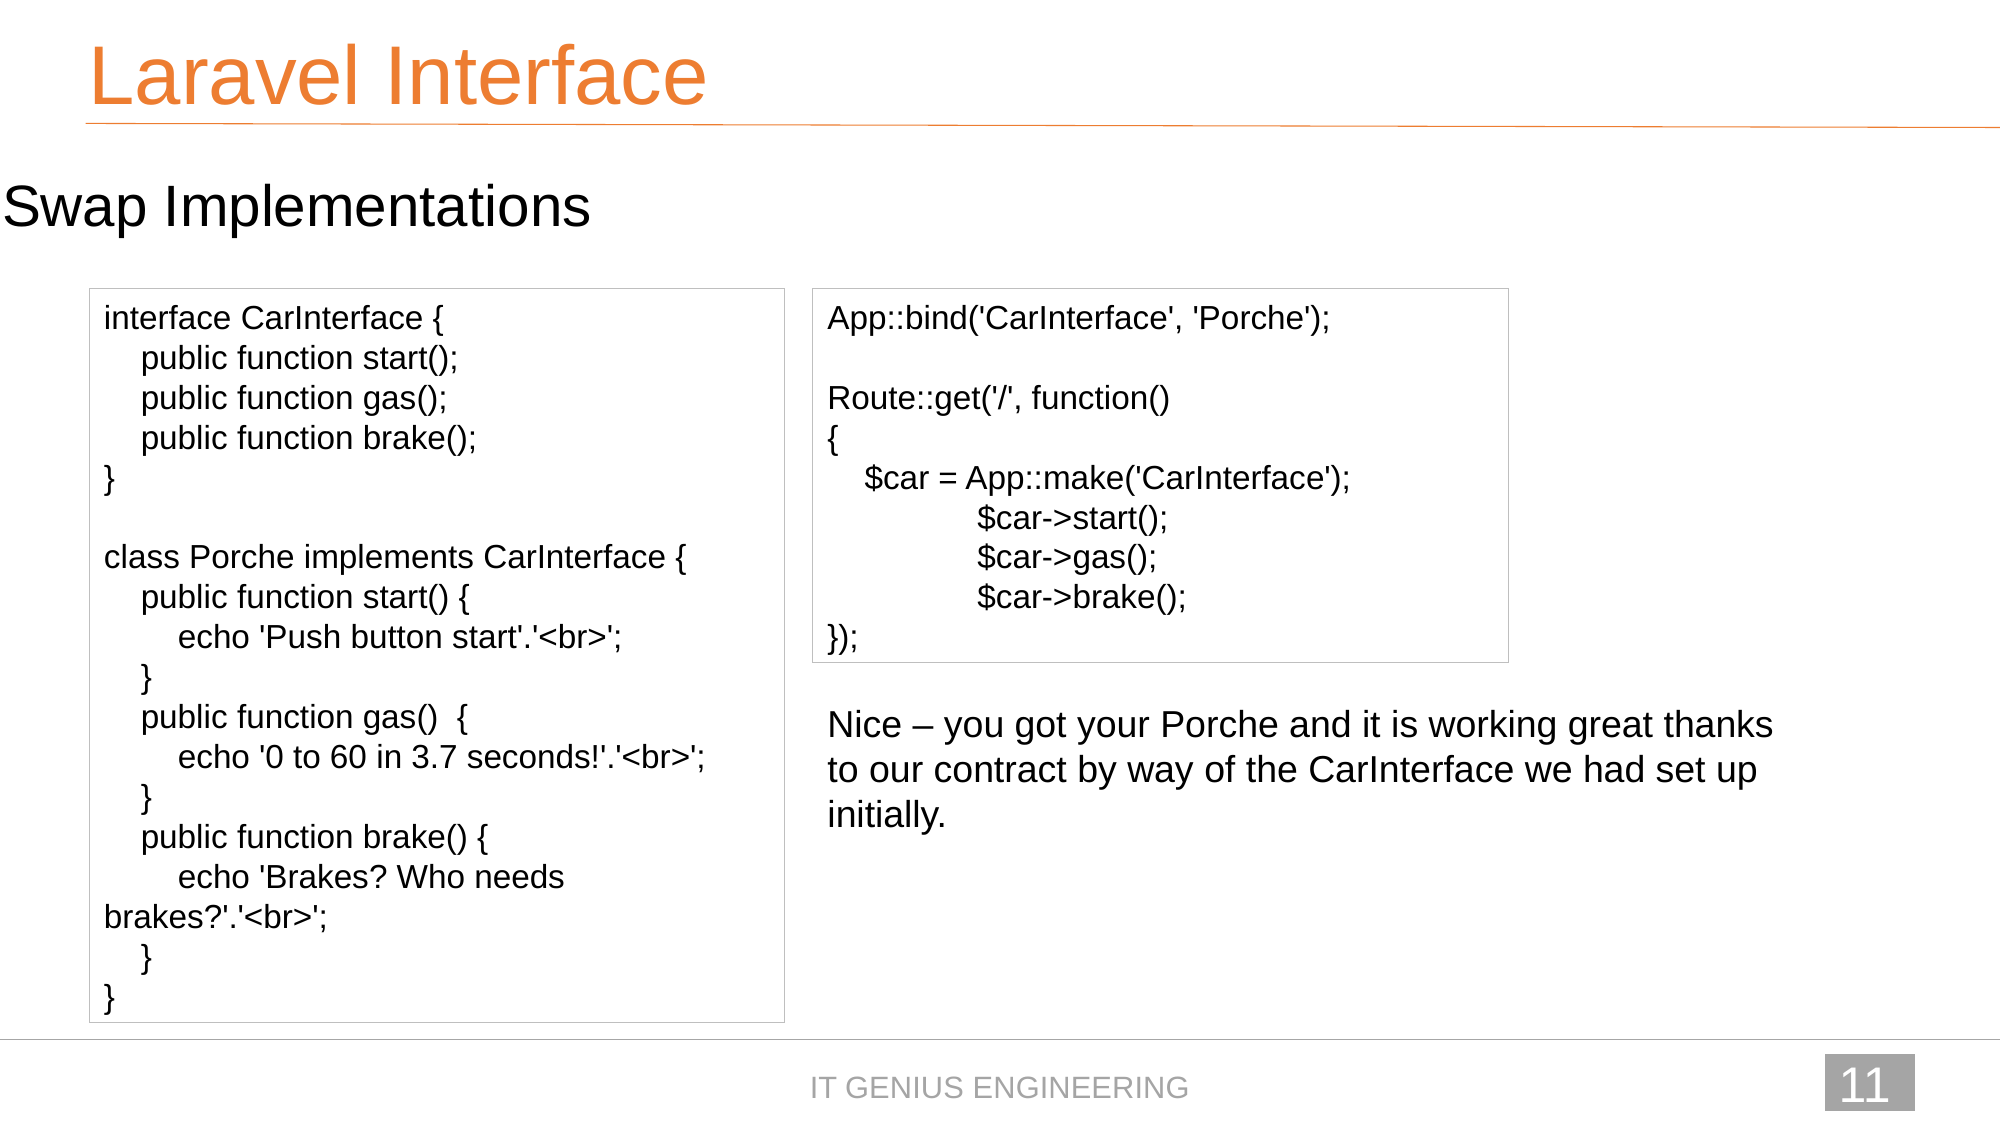

Laravel Interface
Swap Implementations
interface CarInterface {
    public function start();
    public function gas();
    public function brake();
}

class Porche implements CarInterface {
    public function start() {
        echo 'Push button start'.'<br>';
    }
    public function gas()  {
        echo '0 to 60 in 3.7 seconds!'.'<br>';
    }
    public function brake() {
        echo 'Brakes? Who needs brakes?'.'<br>';
    }
}
App::bind('CarInterface', 'Porche');

Route::get('/', function()
{
    $car = App::make('CarInterface');
	$car->start();
	$car->gas();
	$car->brake();
});
Nice – you got your Porche and it is working great thanks to our contract by way of the CarInterface we had set up initially.
117
IT GENIUS ENGINEERING